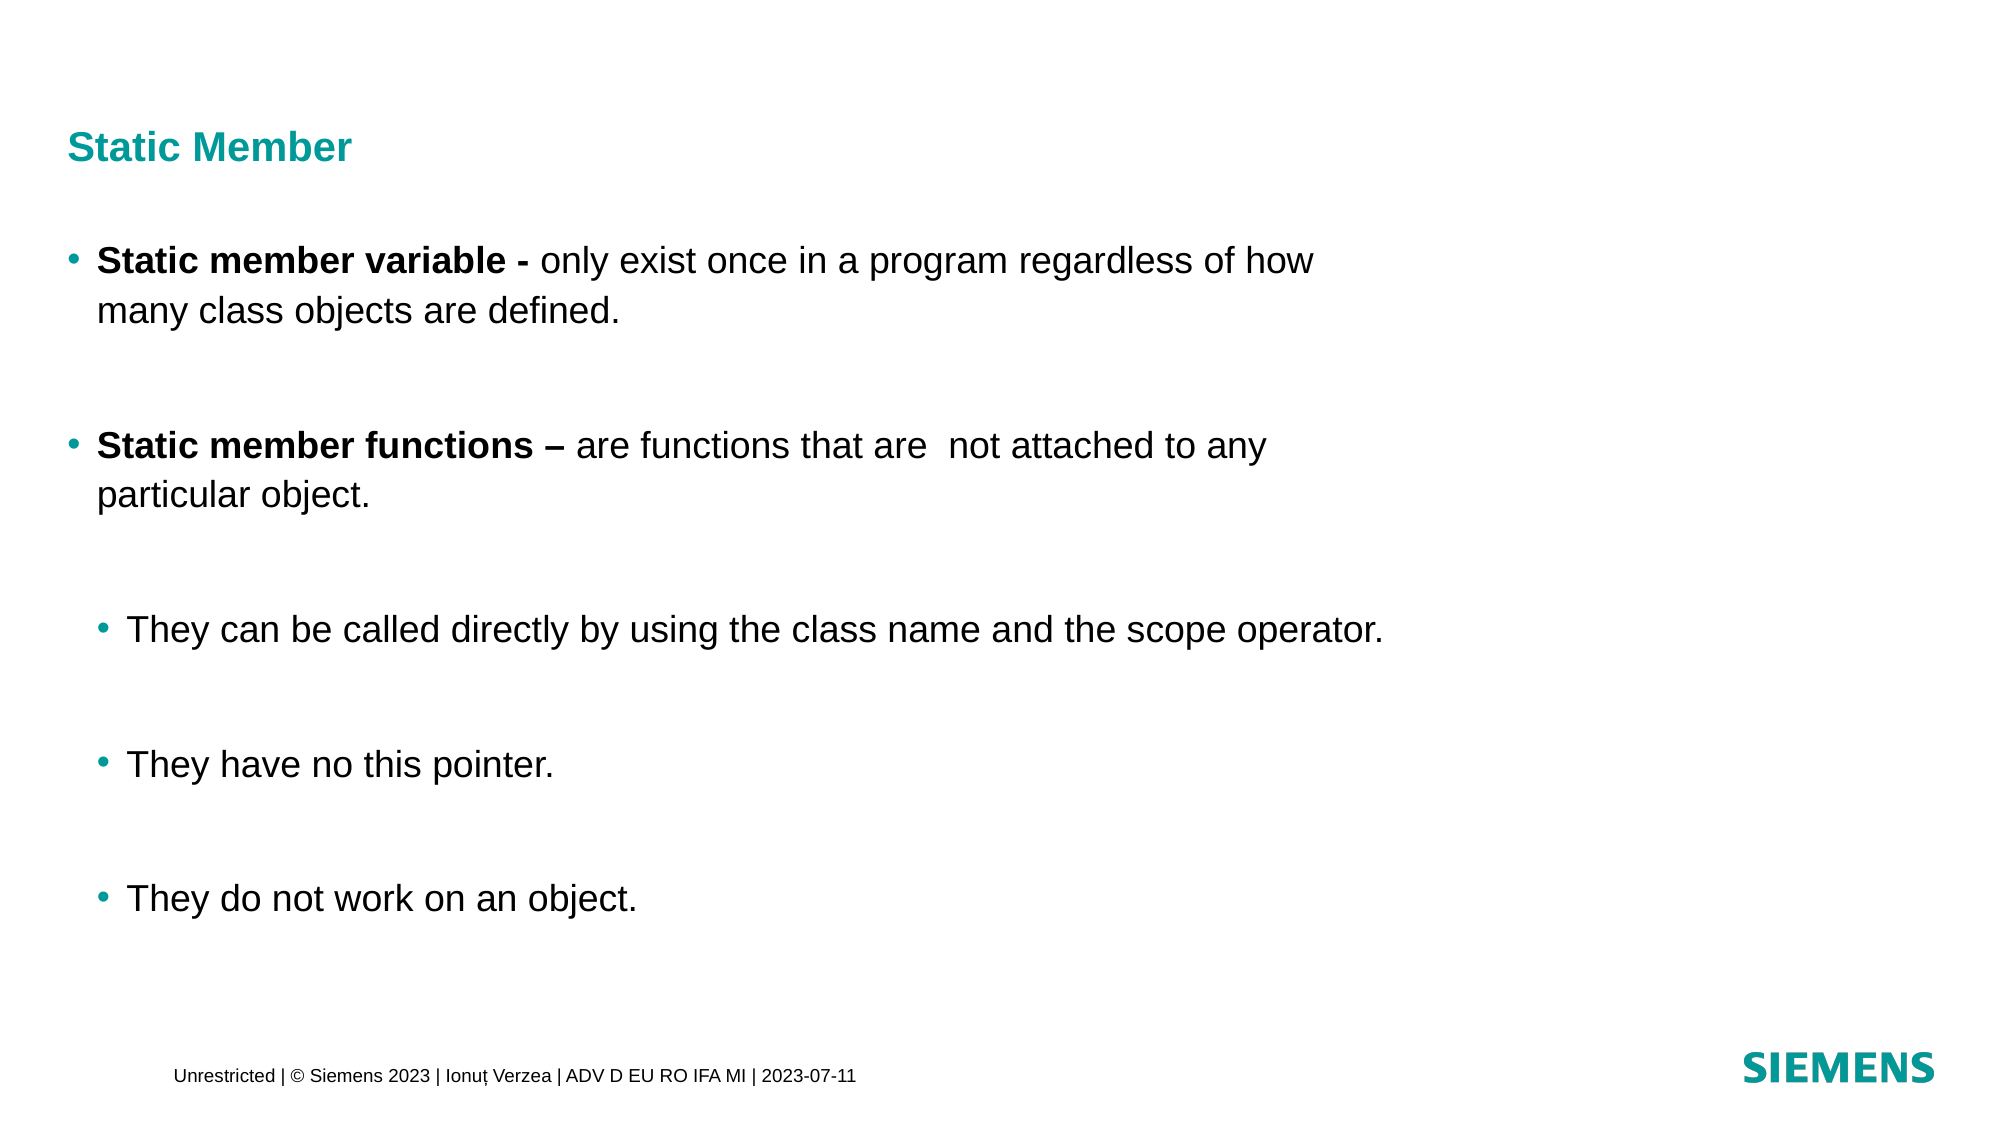

# Static Member
Static member variable - only exist once in a program regardless of how many class objects are defined.

Static member functions – are functions that are  not attached to any particular object.

They can be called directly by using the class name and the scope operator.

They have no this pointer.

They do not work on an object.

Unrestricted | © Siemens 2023 | Ionuț Verzea | ADV D EU RO IFA MI | 2023-07-11